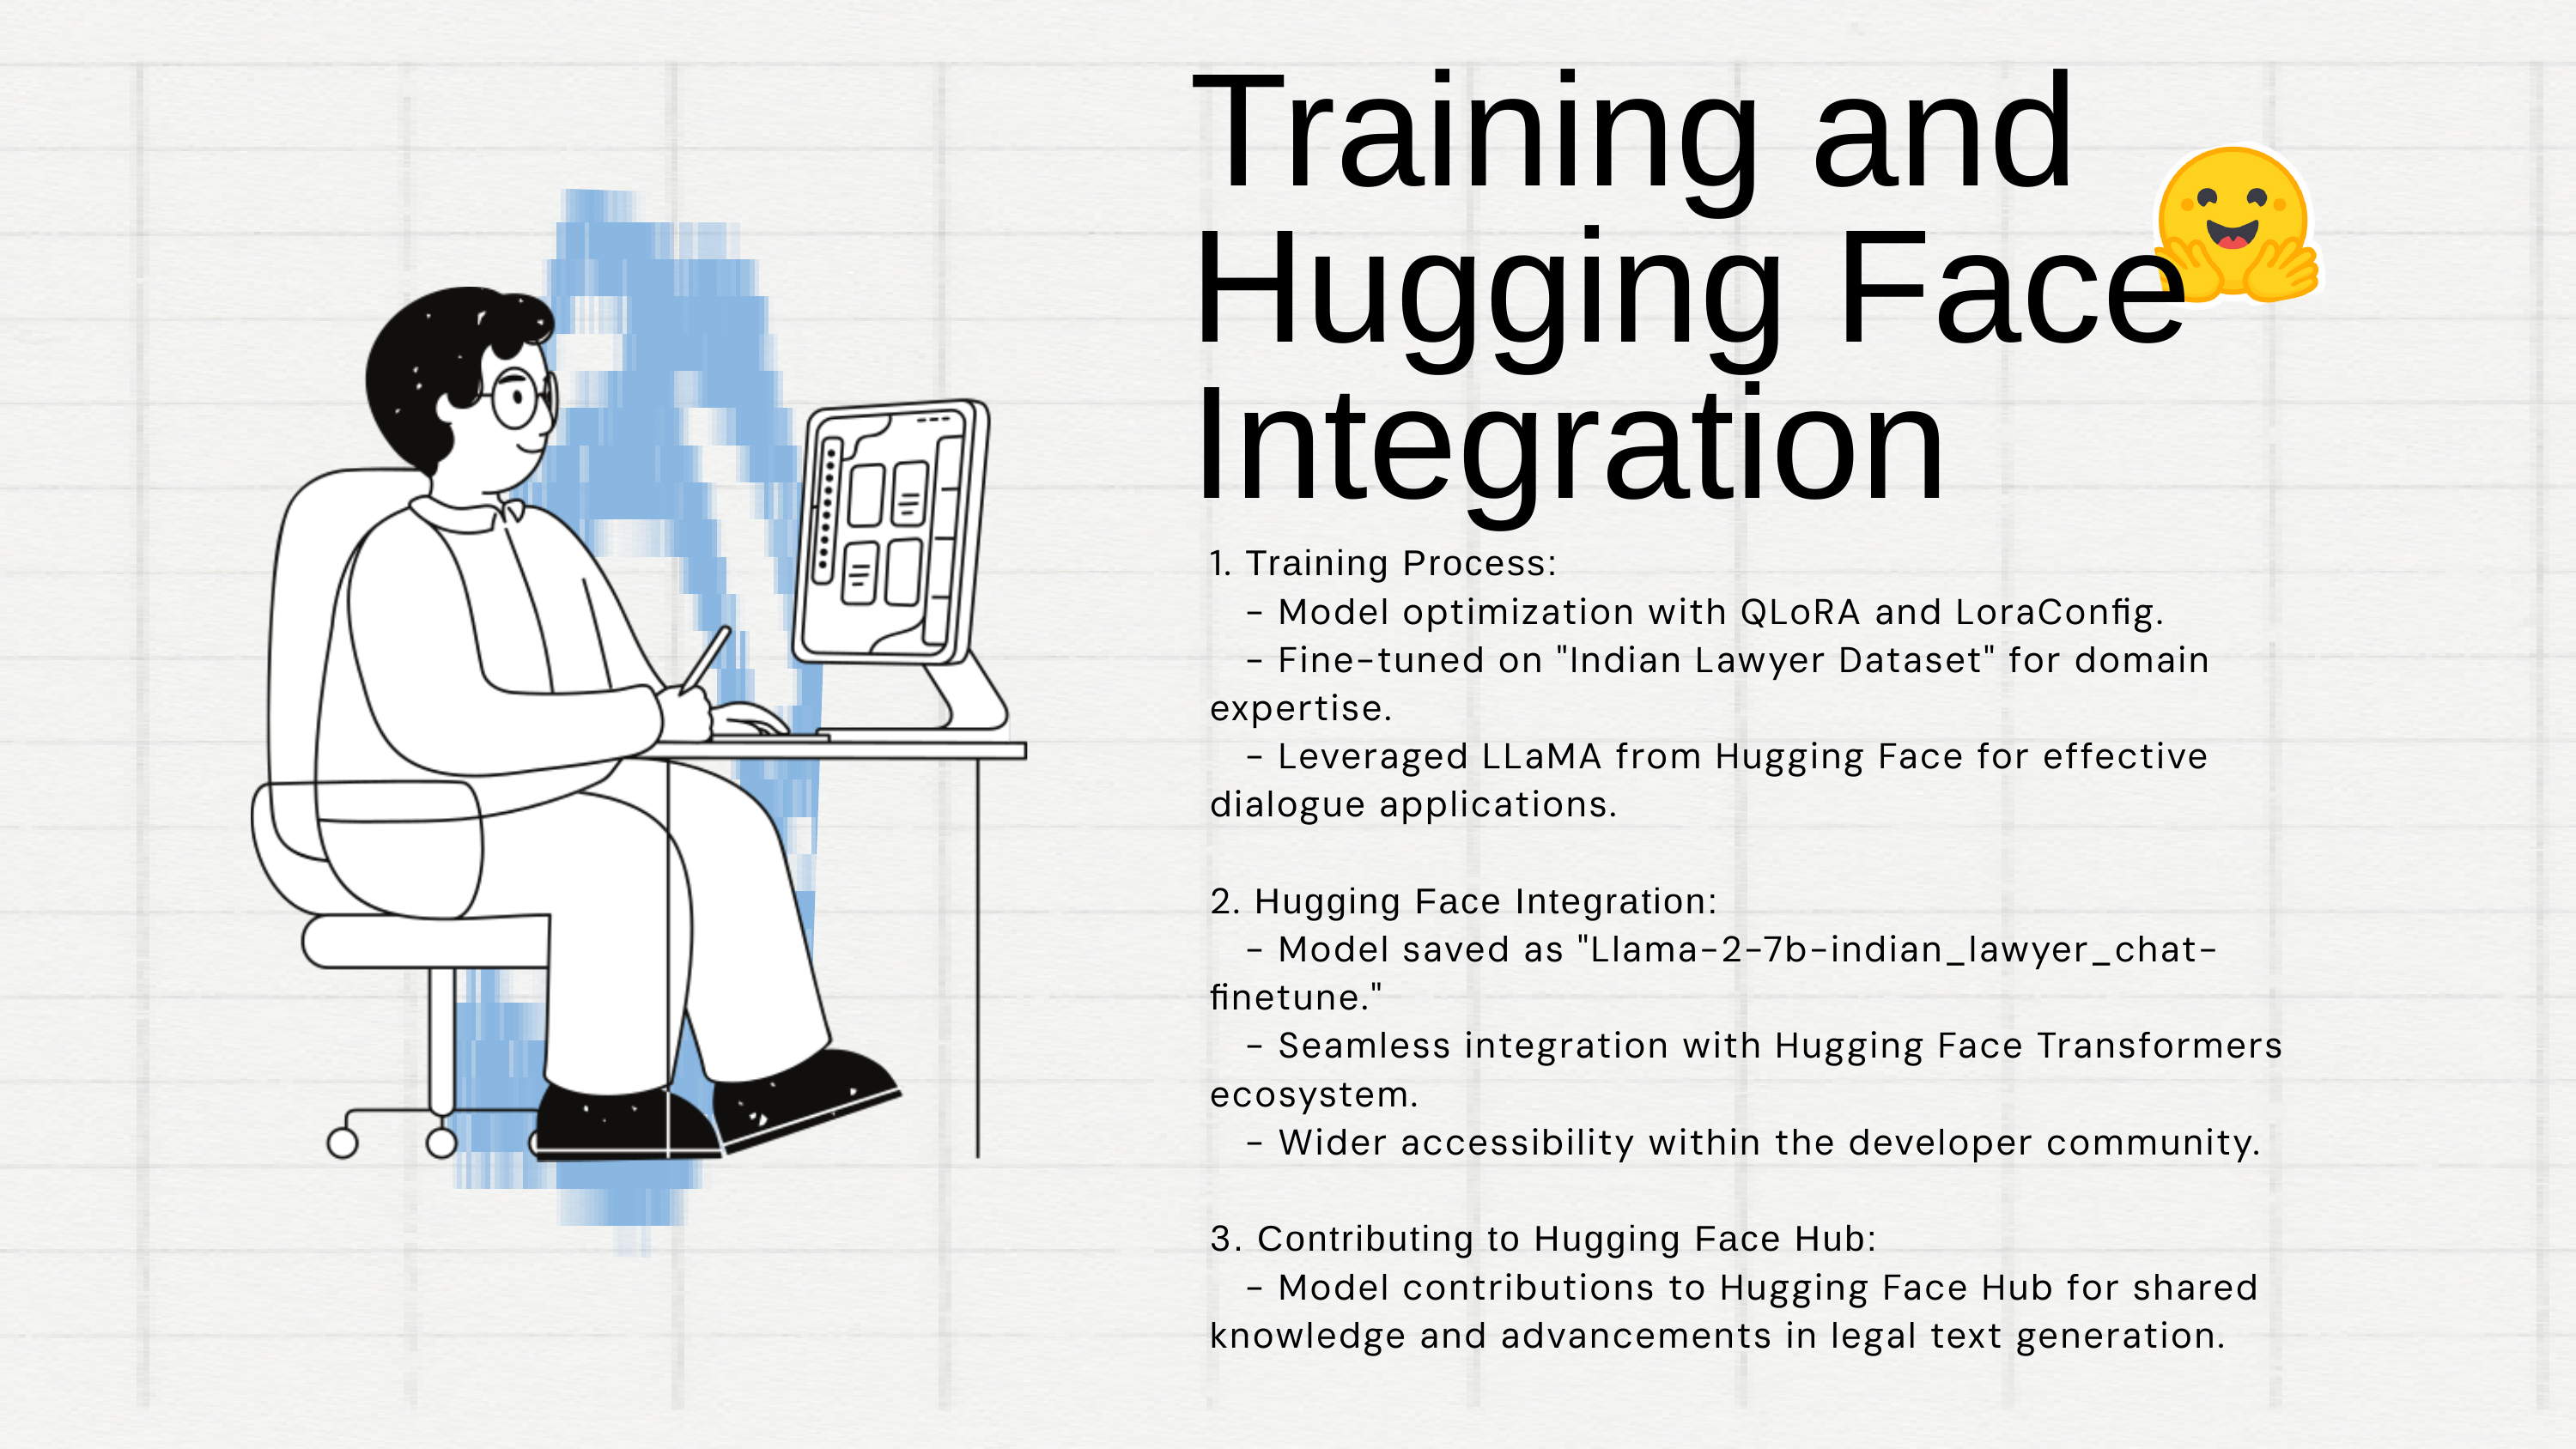

Training and Hugging Face Integration

1. Training Process:
   - Model optimization with QLoRA and LoraConfig.
   - Fine-tuned on "Indian Lawyer Dataset" for domain expertise.
   - Leveraged LLaMA from Hugging Face for effective dialogue applications.

2. Hugging Face Integration:
   - Model saved as "Llama-2-7b-indian_lawyer_chat-finetune."
   - Seamless integration with Hugging Face Transformers ecosystem.
   - Wider accessibility within the developer community.

3. Contributing to Hugging Face Hub:
   - Model contributions to Hugging Face Hub for shared knowledge and advancements in legal text generation.